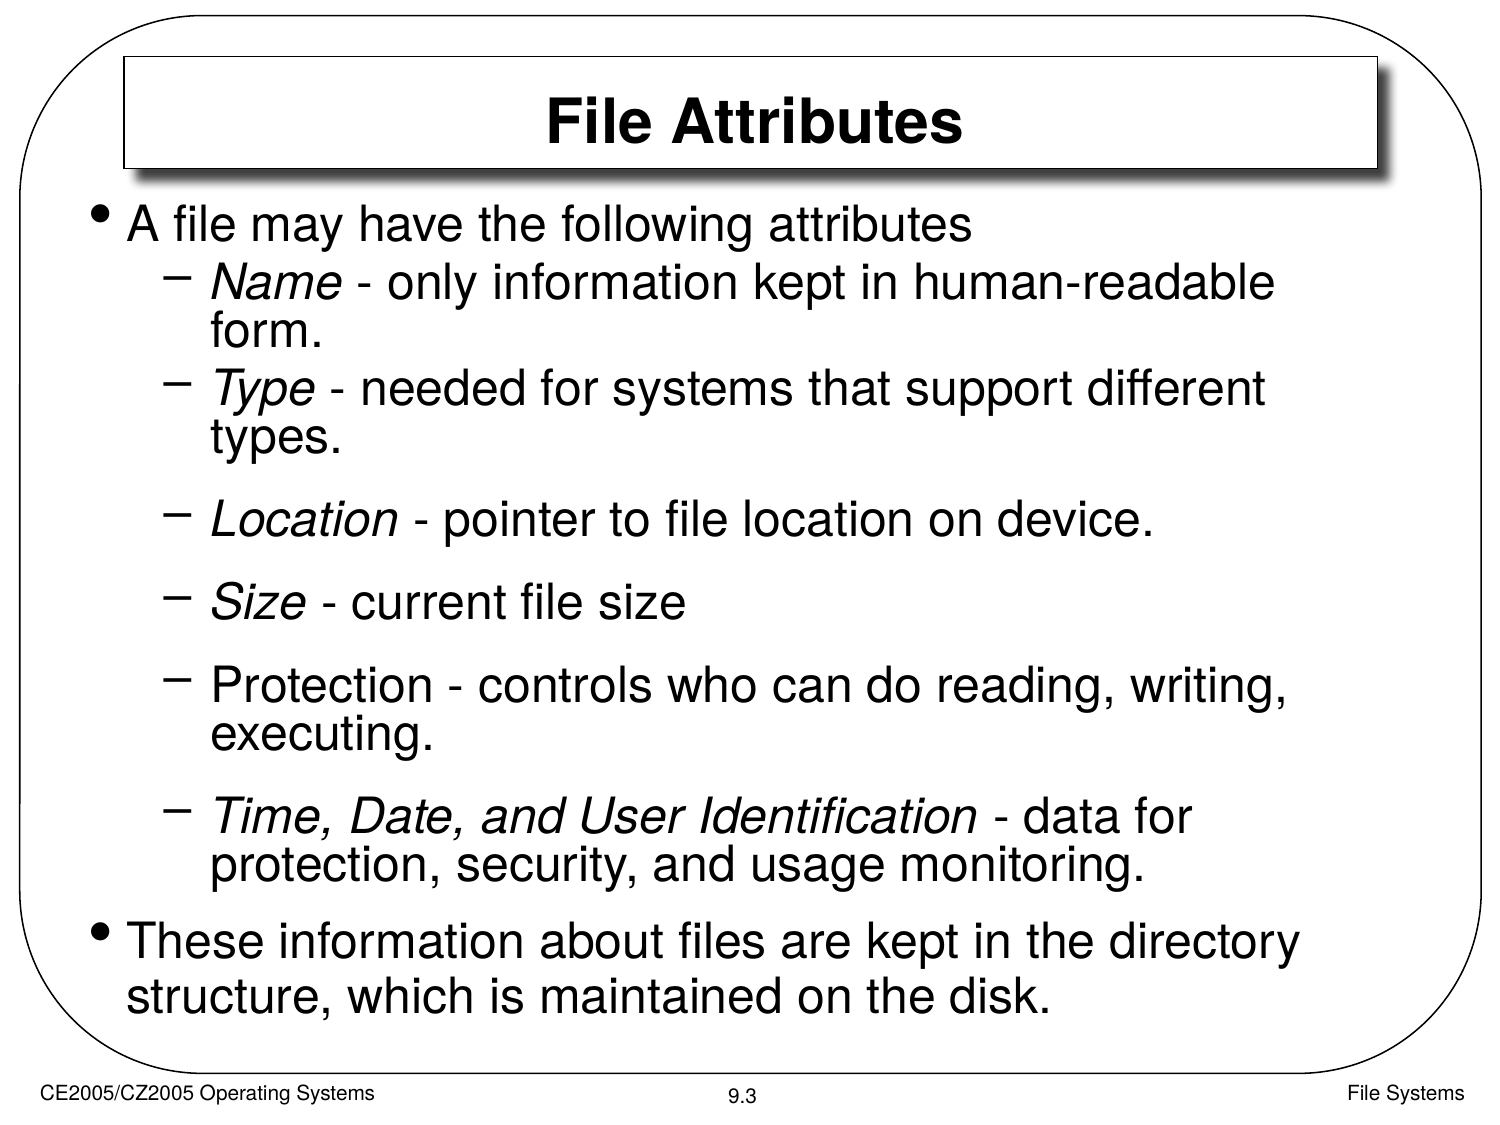

# File Attributes
A file may have the following attributes
Name - only information kept in human-readable form.
Type - needed for systems that support different types.
Location - pointer to file location on device.
Size - current file size
Protection - controls who can do reading, writing, executing.
Time, Date, and User Identification - data for protection, security, and usage monitoring.
These information about files are kept in the directory structure, which is maintained on the disk.